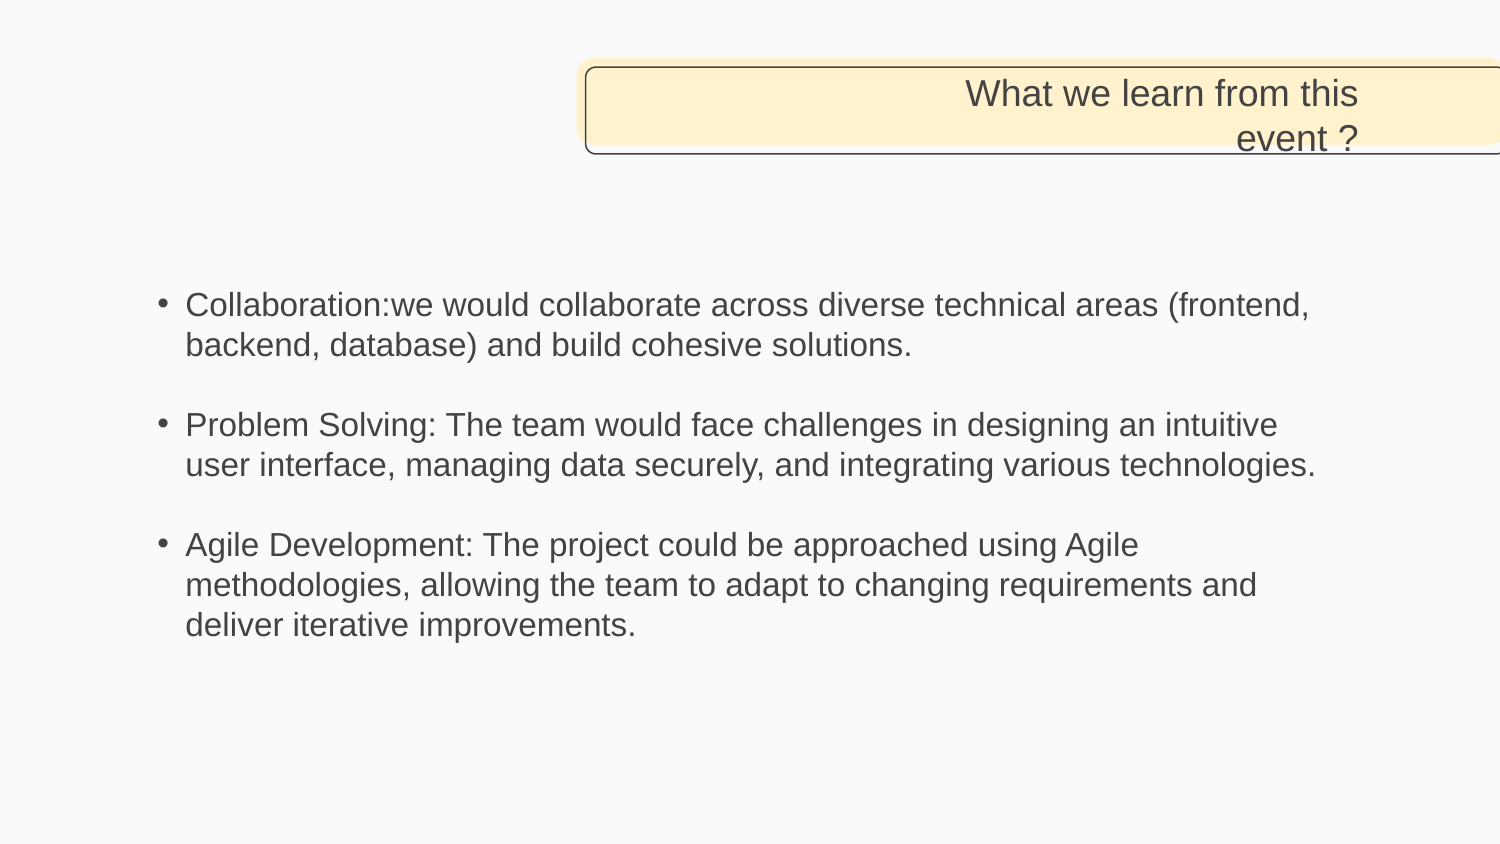

# What we learn from this event ?
Collaboration:we would collaborate across diverse technical areas (frontend, backend, database) and build cohesive solutions.

Problem Solving: The team would face challenges in designing an intuitive user interface, managing data securely, and integrating various technologies.

Agile Development: The project could be approached using Agile methodologies, allowing the team to adapt to changing requirements and deliver iterative improvements.